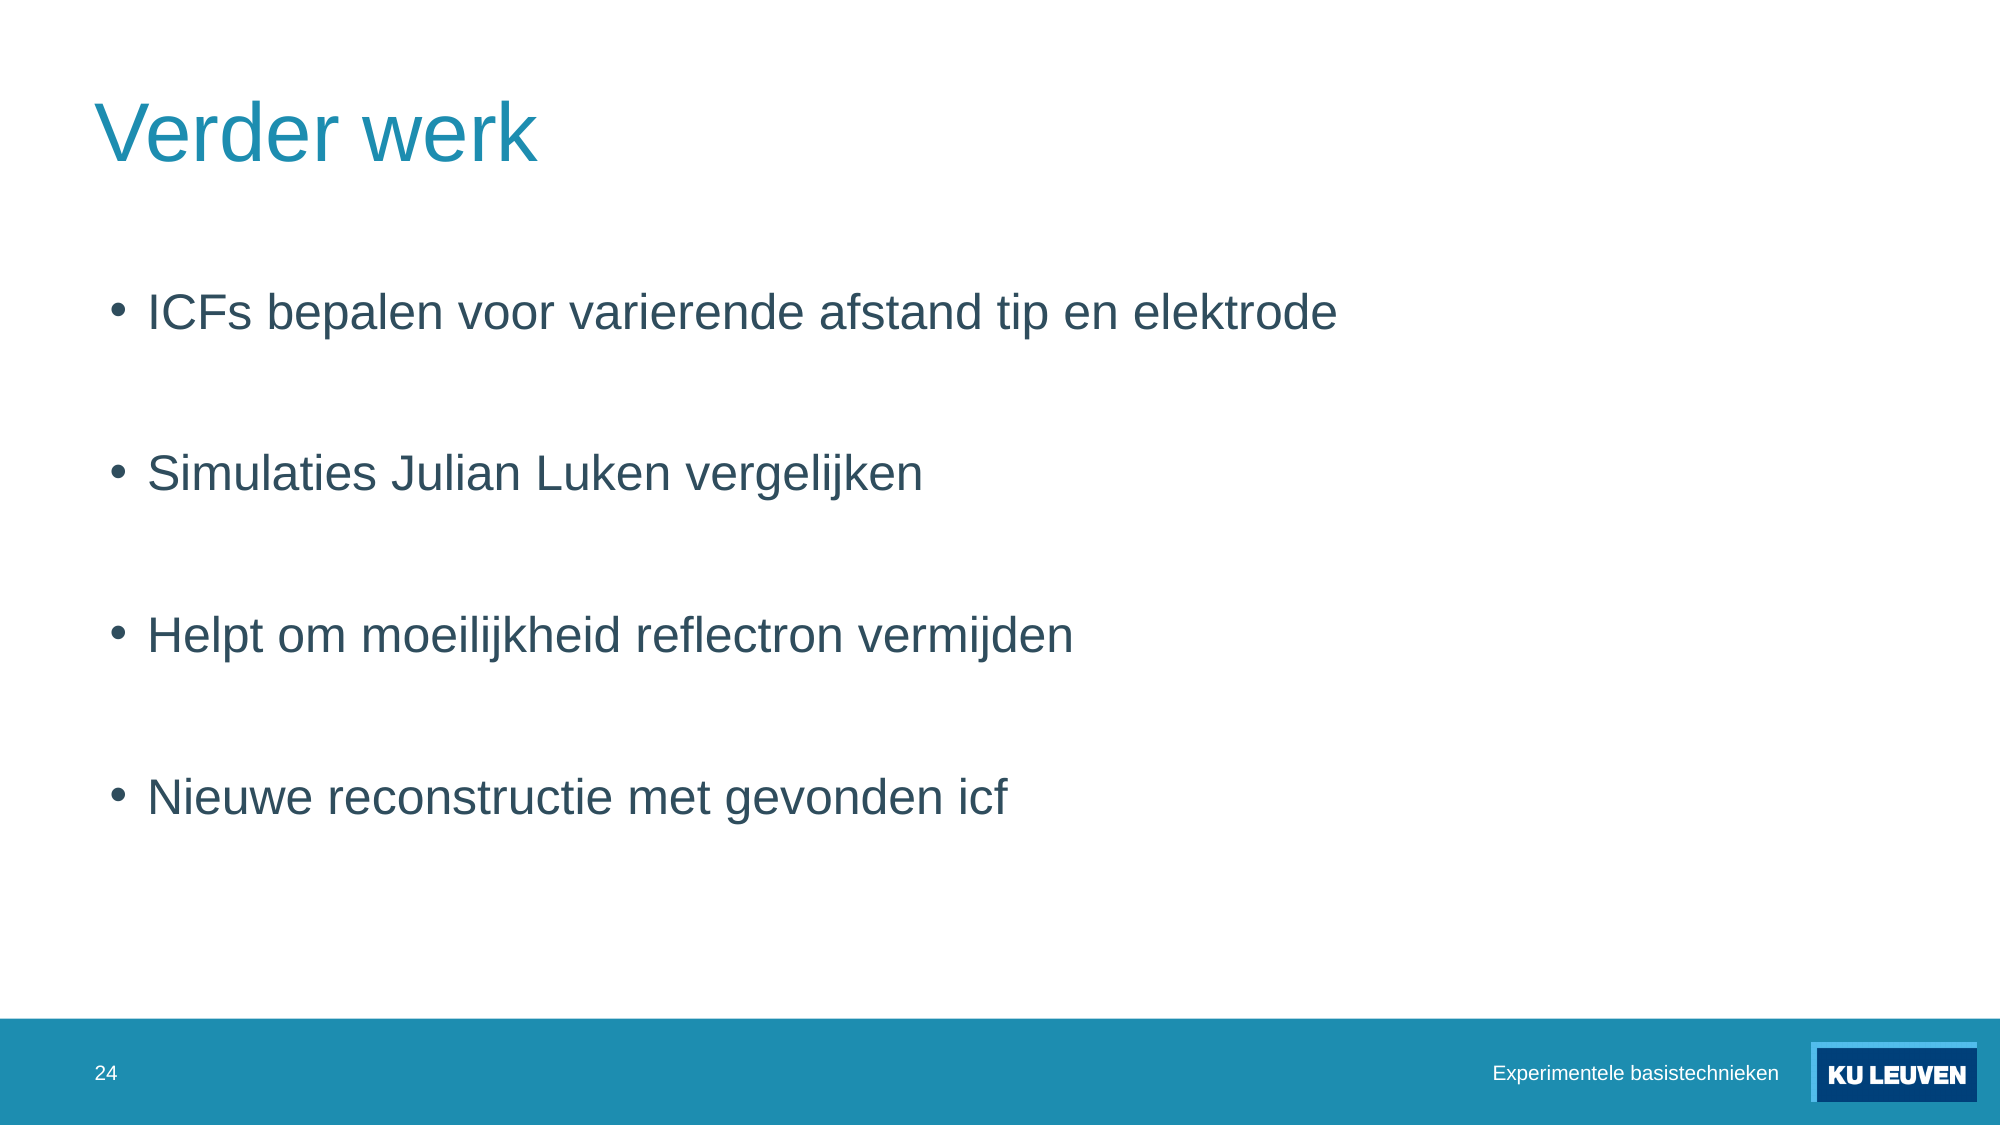

# Verder werk
ICFs bepalen voor varierende afstand tip en elektrode

Simulaties Julian Luken vergelijken

Helpt om moeilijkheid reflectron vermijden

Nieuwe reconstructie met gevonden icf
24
Experimentele basistechnieken